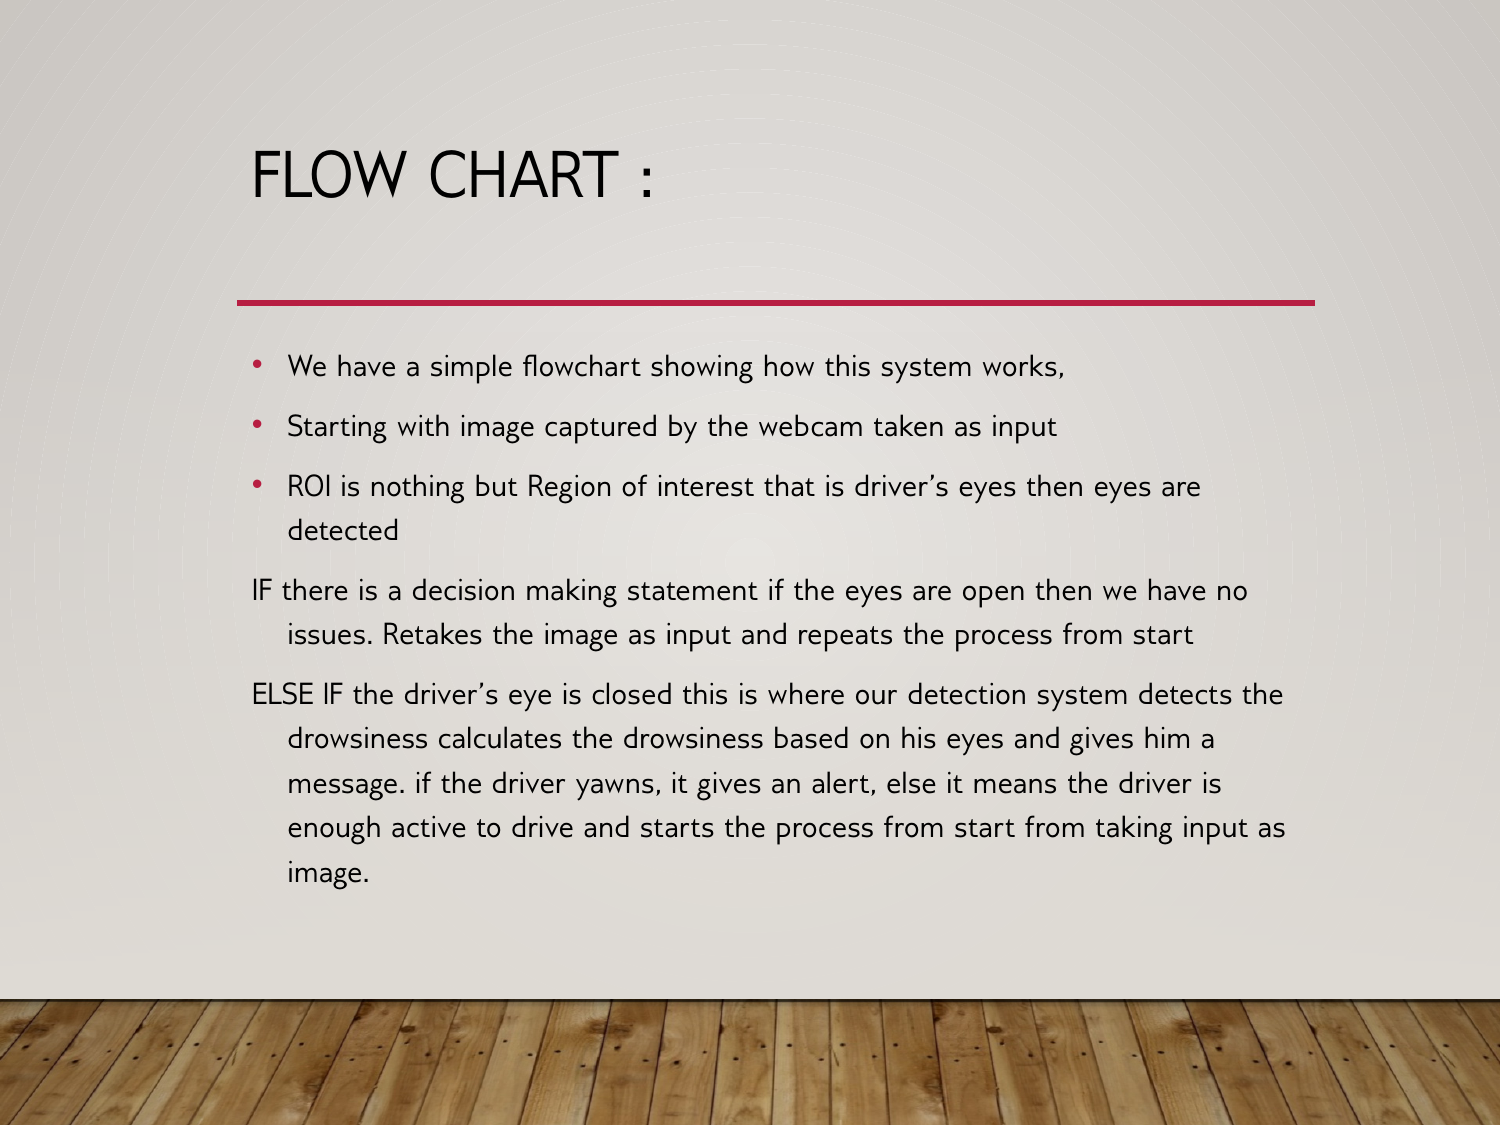

# Flow chart :
We have a simple flowchart showing how this system works,
Starting with image captured by the webcam taken as input
ROI is nothing but Region of interest that is driver’s eyes then eyes are detected
IF there is a decision making statement if the eyes are open then we have no issues. Retakes the image as input and repeats the process from start
ELSE IF the driver’s eye is closed this is where our detection system detects the drowsiness calculates the drowsiness based on his eyes and gives him a message. if the driver yawns, it gives an alert, else it means the driver is enough active to drive and starts the process from start from taking input as image.